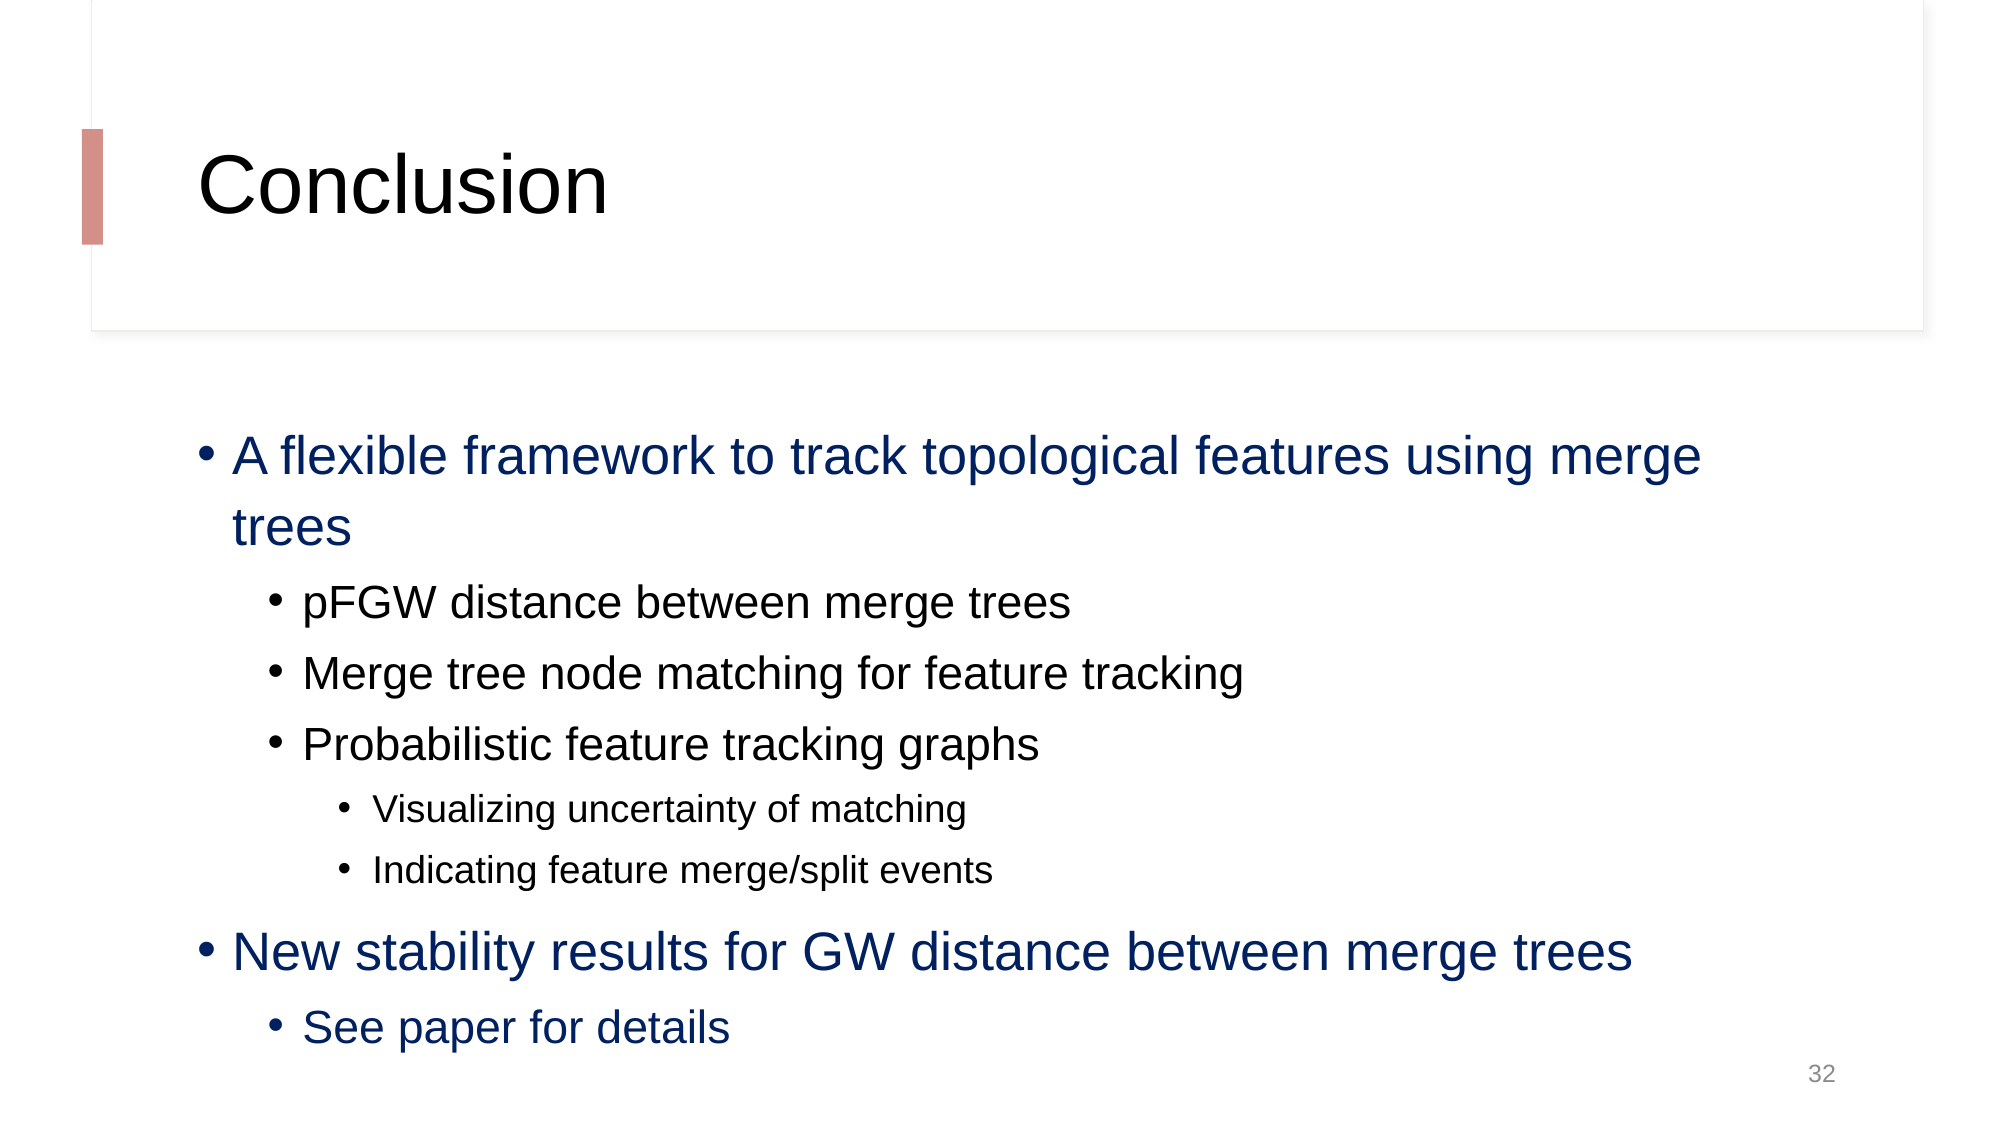

# Conclusion
A flexible framework to track topological features using merge trees
pFGW distance between merge trees
Merge tree node matching for feature tracking
Probabilistic feature tracking graphs
Visualizing uncertainty of matching
Indicating feature merge/split events
New stability results for GW distance between merge trees
See paper for details

32